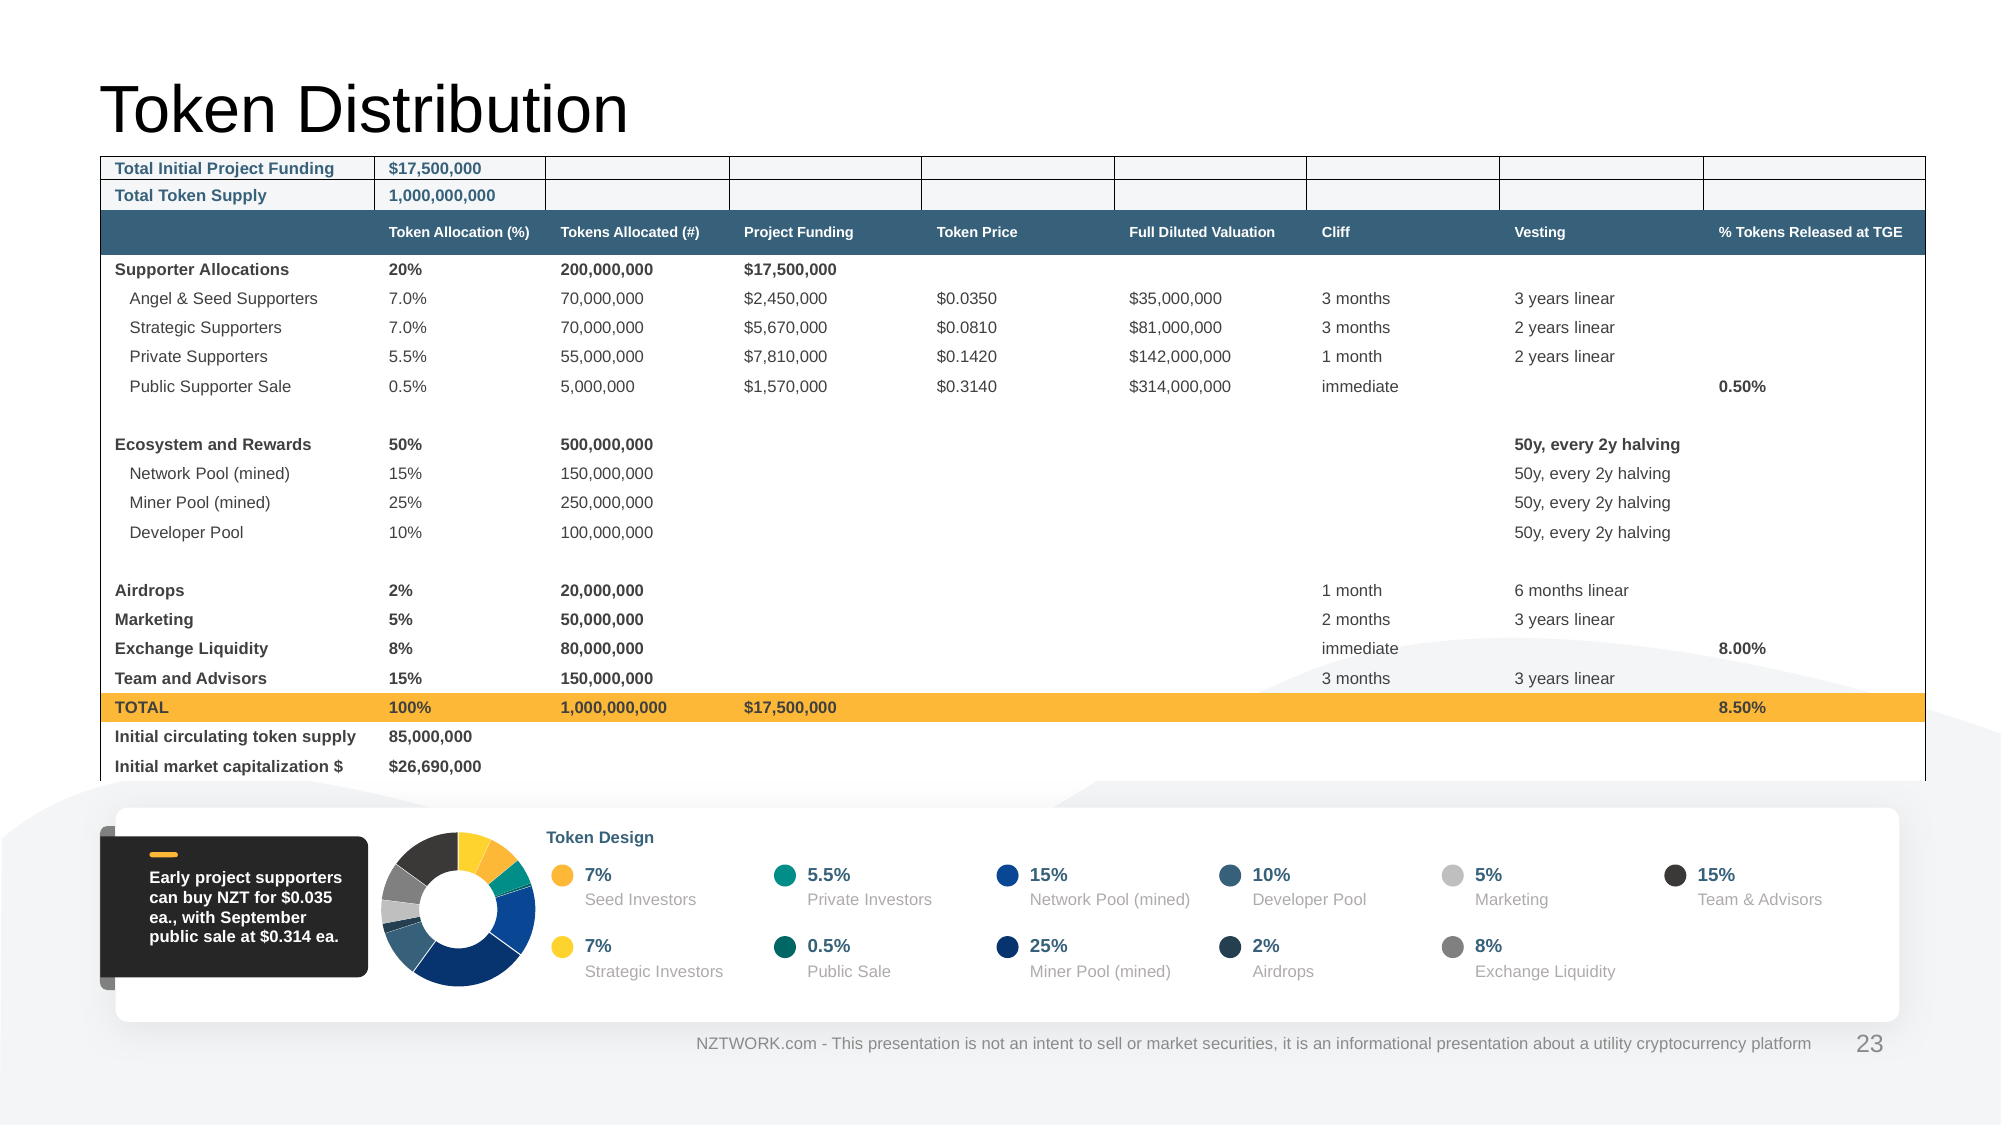

# Token Distribution
| Total Initial Project Funding | $17,500,000 |  |  |  |  |  |  |  |
| --- | --- | --- | --- | --- | --- | --- | --- | --- |
| Total Token Supply | 1,000,000,000 |  |  |  |  |  |  |  |
|  | Token Allocation (%) | Tokens Allocated (#) | Project Funding | Token Price | Full Diluted Valuation | Cliff | Vesting | % Tokens Released at TGE |
| Supporter Allocations | 20% | 200,000,000 | $17,500,000 |  |  |  |  |  |
| Angel & Seed Supporters | 7.0% | 70,000,000 | $2,450,000 | $0.0350 | $35,000,000 | 3 months | 3 years linear |  |
| Strategic Supporters | 7.0% | 70,000,000 | $5,670,000 | $0.0810 | $81,000,000 | 3 months | 2 years linear |  |
| Private Supporters | 5.5% | 55,000,000 | $7,810,000 | $0.1420 | $142,000,000 | 1 month | 2 years linear |  |
| Public Supporter Sale | 0.5% | 5,000,000 | $1,570,000 | $0.3140 | $314,000,000 | immediate |  | 0.50% |
|  |  |  |  |  |  |  |  |  |
| Ecosystem and Rewards | 50% | 500,000,000 |  |  |  |  | 50y, every 2y halving |  |
| Network Pool (mined) | 15% | 150,000,000 |  |  |  |  | 50y, every 2y halving |  |
| Miner Pool (mined) | 25% | 250,000,000 |  |  |  |  | 50y, every 2y halving |  |
| Developer Pool | 10% | 100,000,000 |  |  |  |  | 50y, every 2y halving |  |
|  |  |  |  |  |  |  |  |  |
| Airdrops | 2% | 20,000,000 |  |  |  | 1 month | 6 months linear |  |
| Marketing | 5% | 50,000,000 |  |  |  | 2 months | 3 years linear |  |
| Exchange Liquidity | 8% | 80,000,000 |  |  |  | immediate |  | 8.00% |
| Team and Advisors | 15% | 150,000,000 |  |  |  | 3 months | 3 years linear |  |
| TOTAL | 100% | 1,000,000,000 | $17,500,000 |  |  |  |  | 8.50% |
| Initial circulating token supply | 85,000,000 |  |  |  |  |  |  |  |
| Initial market capitalization $ | $26,690,000 |  |  |  |  |  |  |  |

Token Design

### Chart

| Category | Token Design |
|---|---|
| Seed Investors | 7.0 |
| Strategic Investors | 7.0 |
| Private Investors | 5.5 |
| Public Sale | 0.5 |
| Network Pool (mined) | 15.0 |
| Miner Pool (mined) | 25.0 |
| Developer Pool | 10.0 |
| Airdrops  | 2.0 |
| Marketing | 5.0 |
| Exchange Liquidity | 8.0 |
| Team & Advisors | 15.0 |
7%

Seed Investors
7%

Strategic Investors
5.5%

Private Investors
0.5%

Public Sale
15%

Network Pool (mined)
25%

Miner Pool (mined)
10%

Developer Pool
2%

Airdrops
5%

Marketing
8%

Exchange Liquidity
15%

Team & Advisors
Early project supporters can buy NZT for $0.035 ea., with September public sale at $0.314 ea.

NZTWORK.com - This presentation is not an intent to sell or market securities, it is an informational presentation about a utility cryptocurrency platform
23